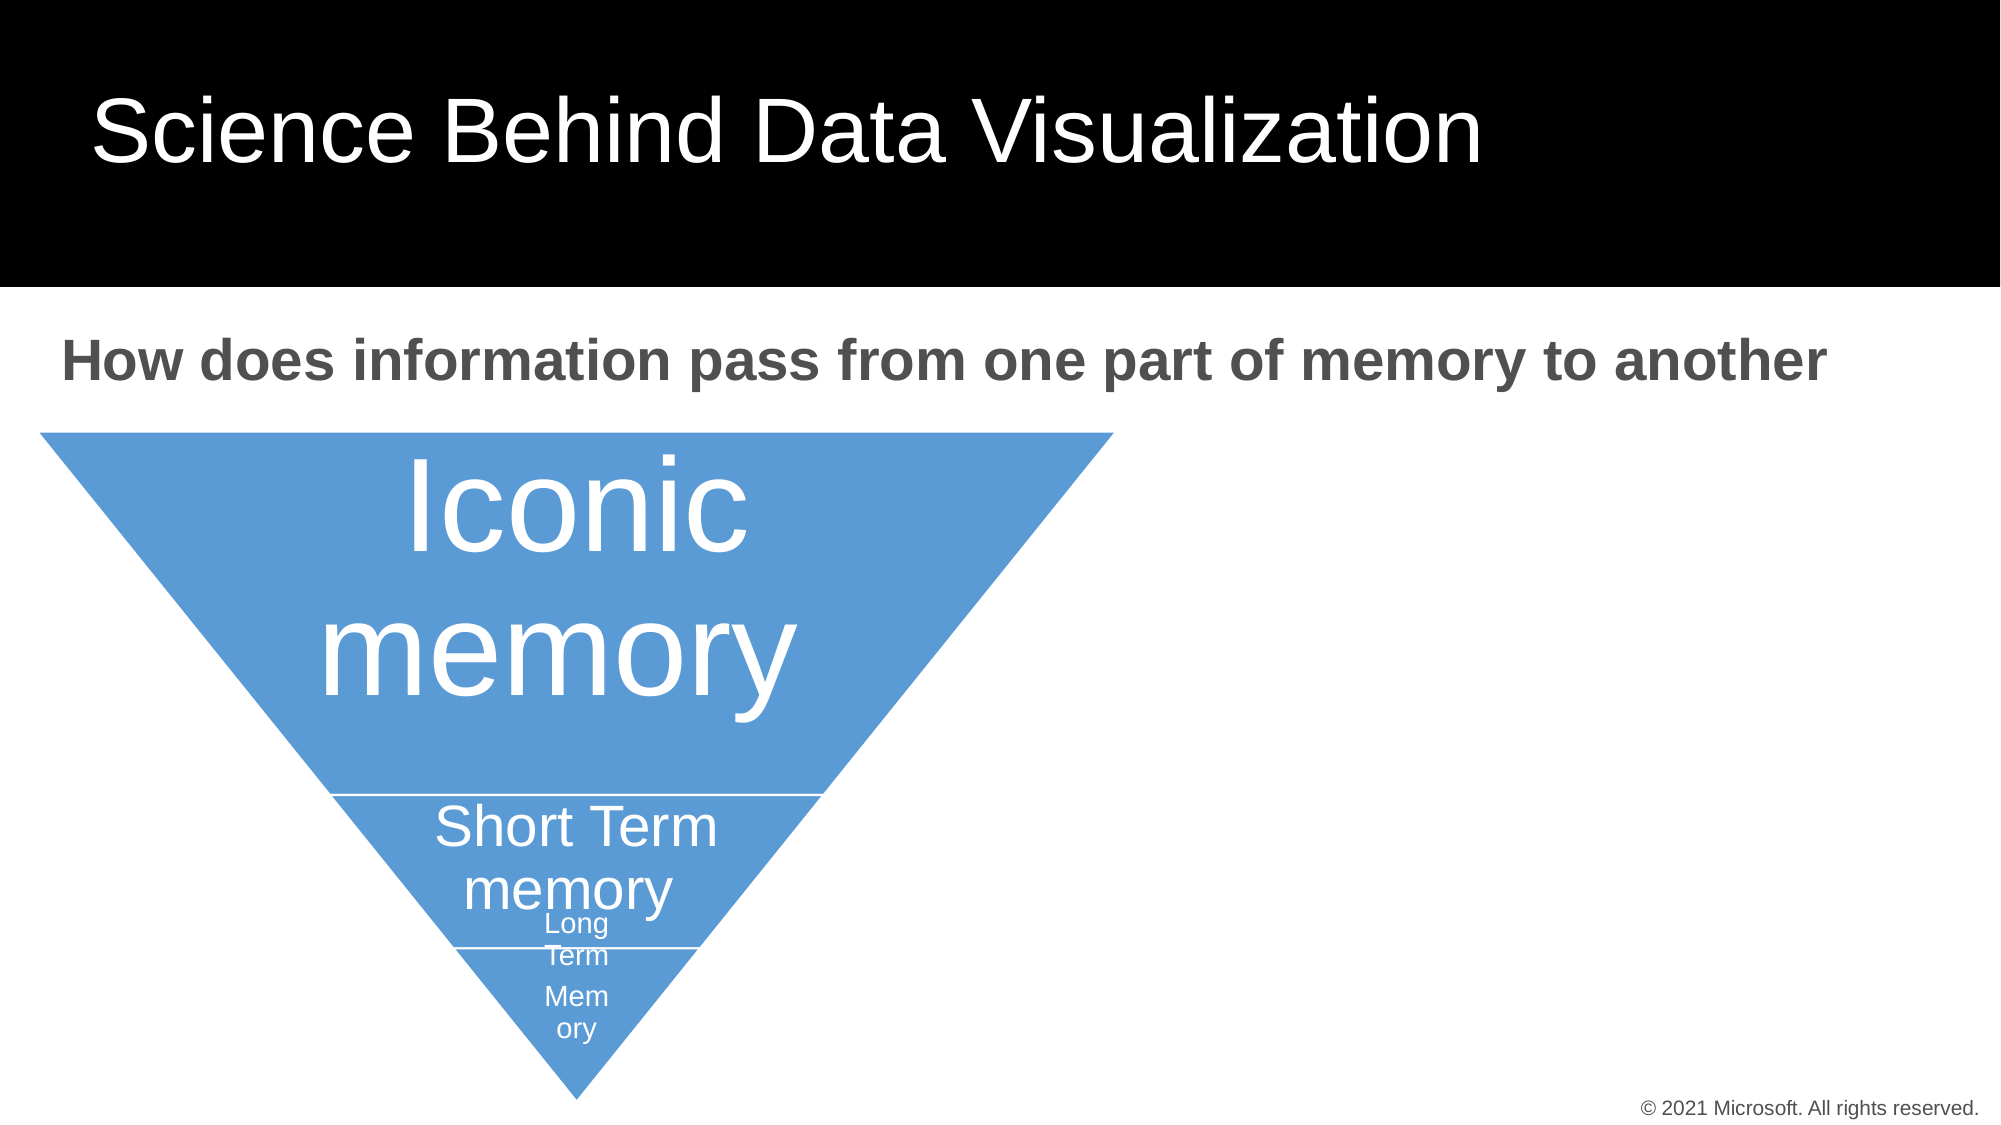

# Science Behind Data Visualization

How does information pass from one part of memory to another
Iconic memory
Short Term memory
Long Term
Memory

© 2021 Microsoft. All rights reserved.